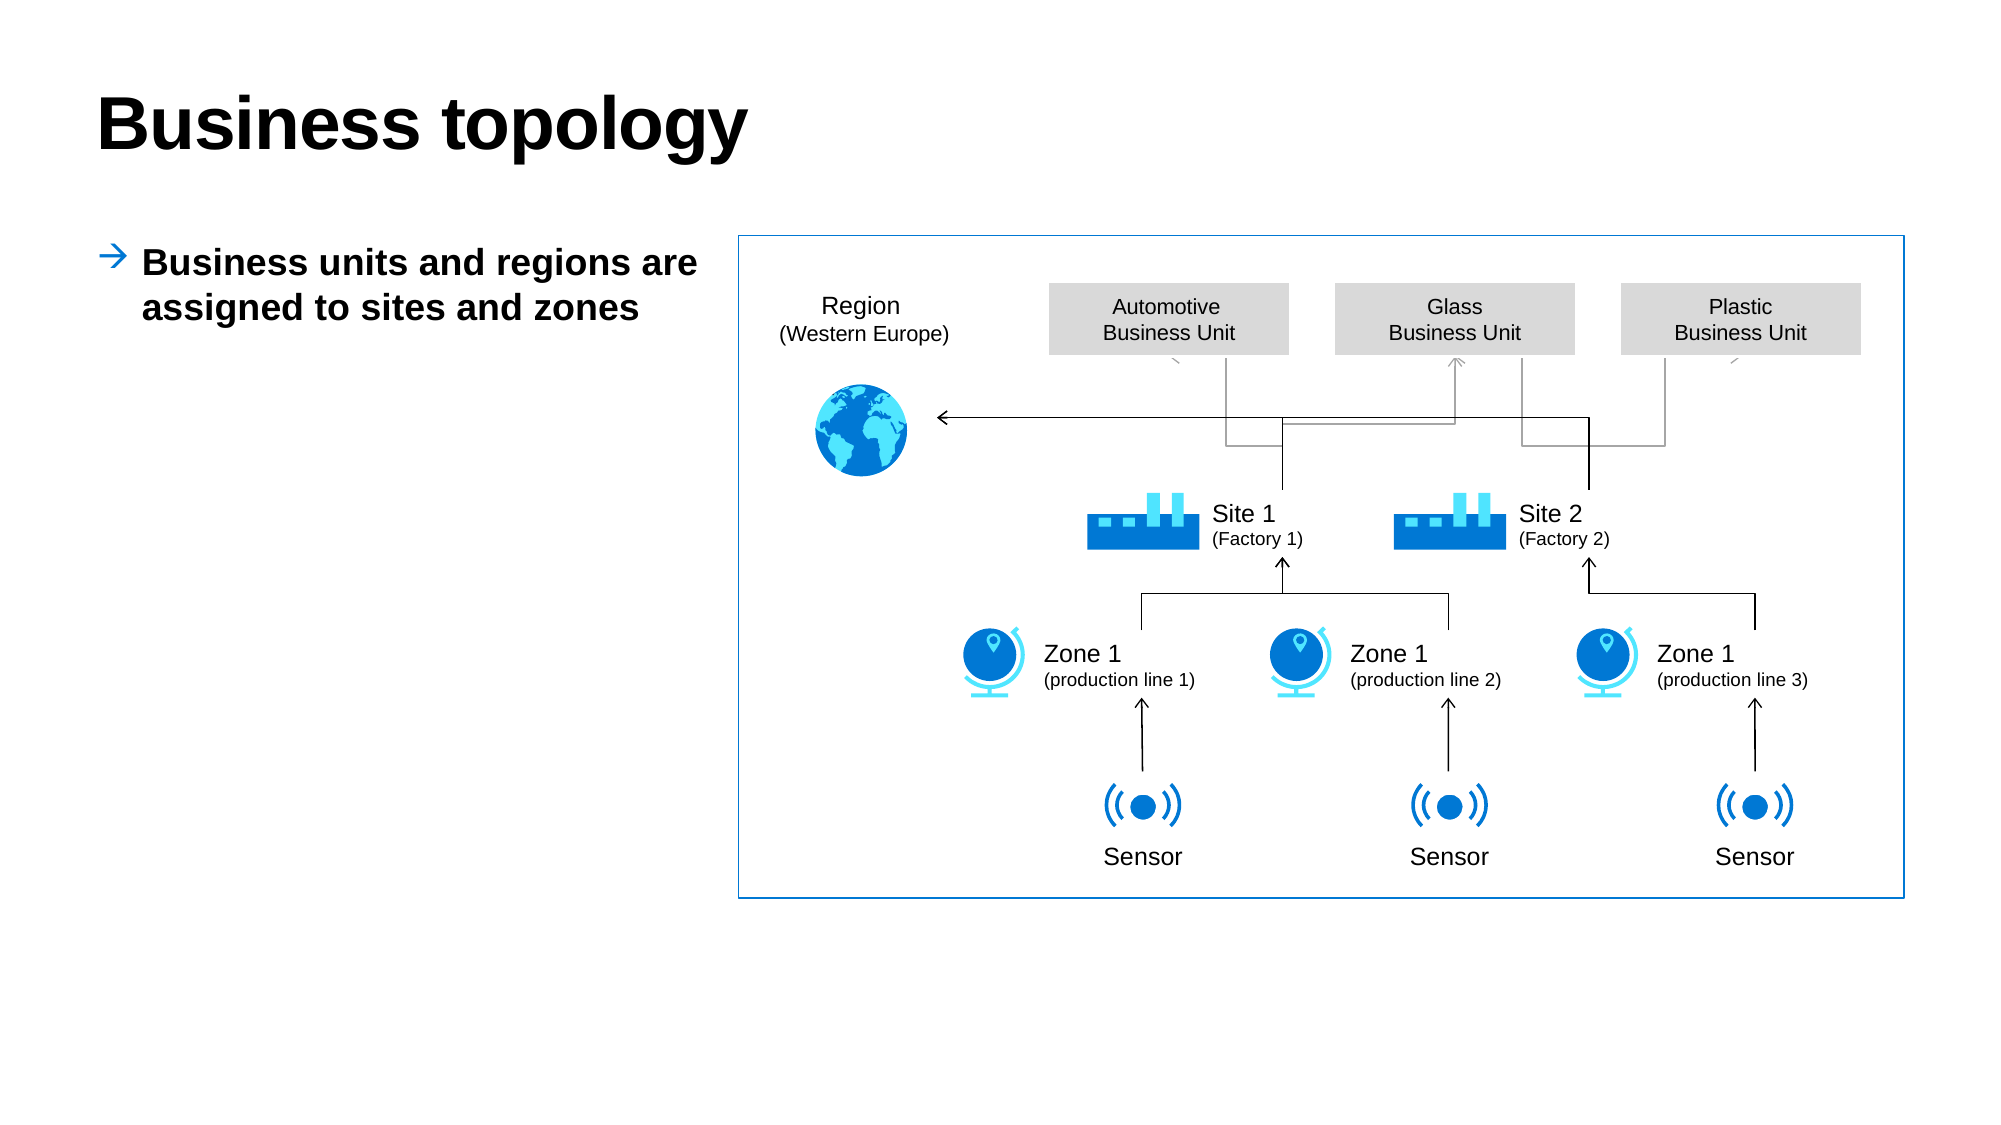

# Business topology

Business units and regions are assigned to sites and zones
Automotive
Business Unit
Glass
Business Unit
Plastic
Business Unit
Region
(Western Europe)

Site 1
(Factory 1)
Site 2
(Factory 2)

Zone 1
(production line 1)
Zone 1
(production line 2)
Zone 1
(production line 3)

Sensor
Sensor
Sensor